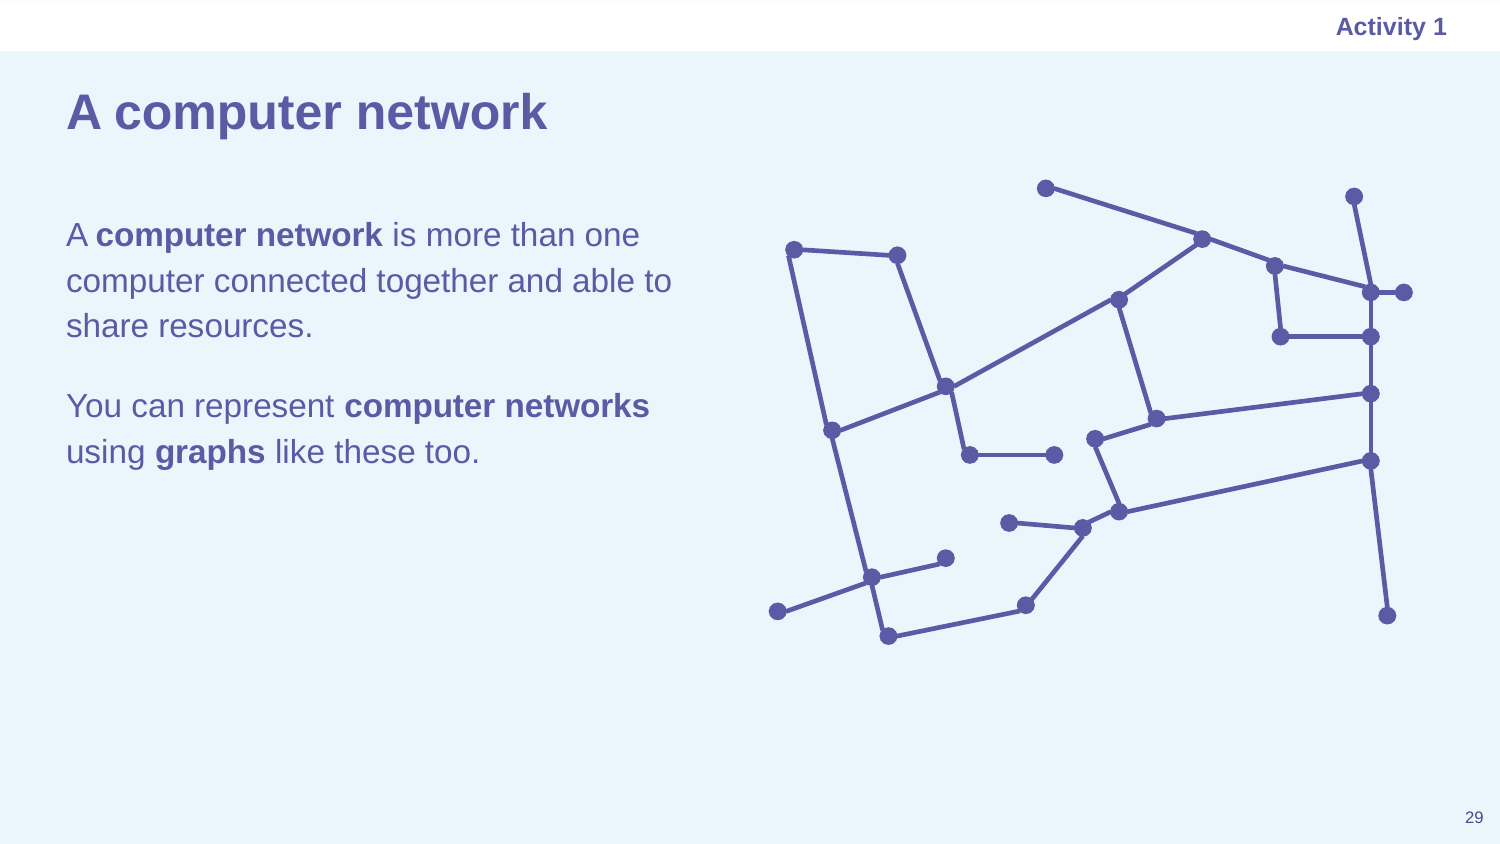

Activity 1
# A computer network

A computer network is more than one computer connected together and able to share resources.
You can represent computer networks using graphs like these too.

29